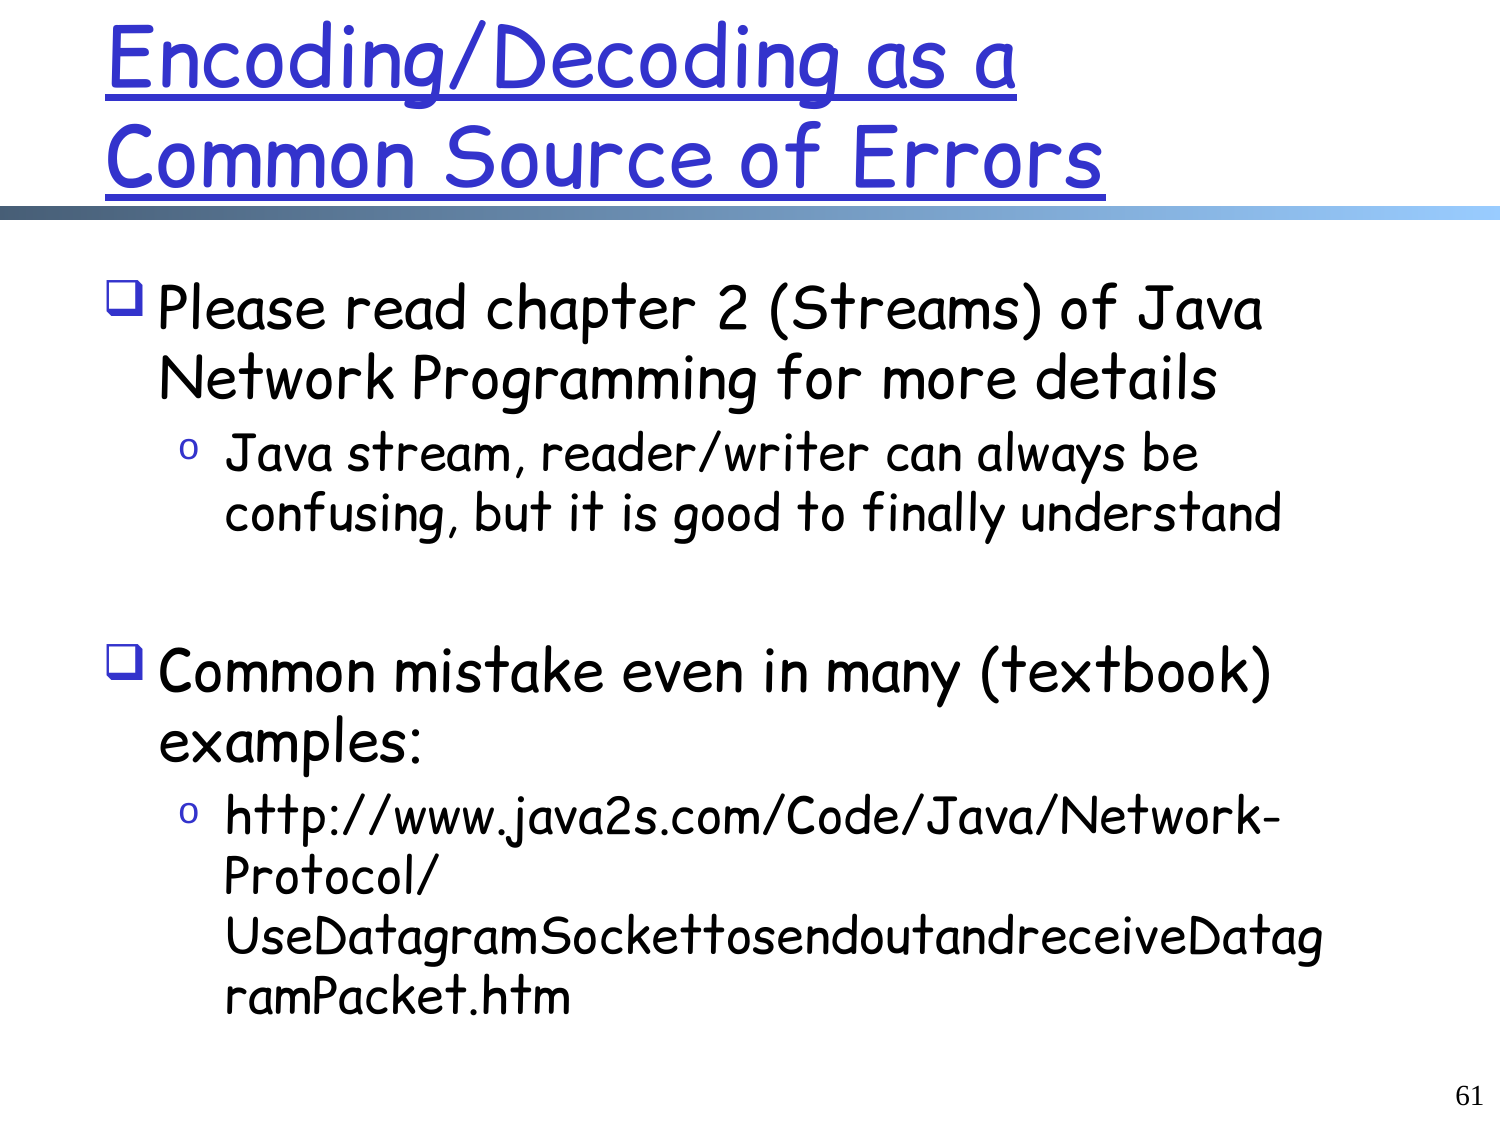

# Encoding/Decoding as a Common Source of Errors
Please read chapter 2 (Streams) of Java Network Programming for more details
Java stream, reader/writer can always be confusing, but it is good to finally understand

Common mistake even in many (textbook) examples:
http://www.java2s.com/Code/Java/Network-Protocol/UseDatagramSockettosendoutandreceiveDatagramPacket.htm
61